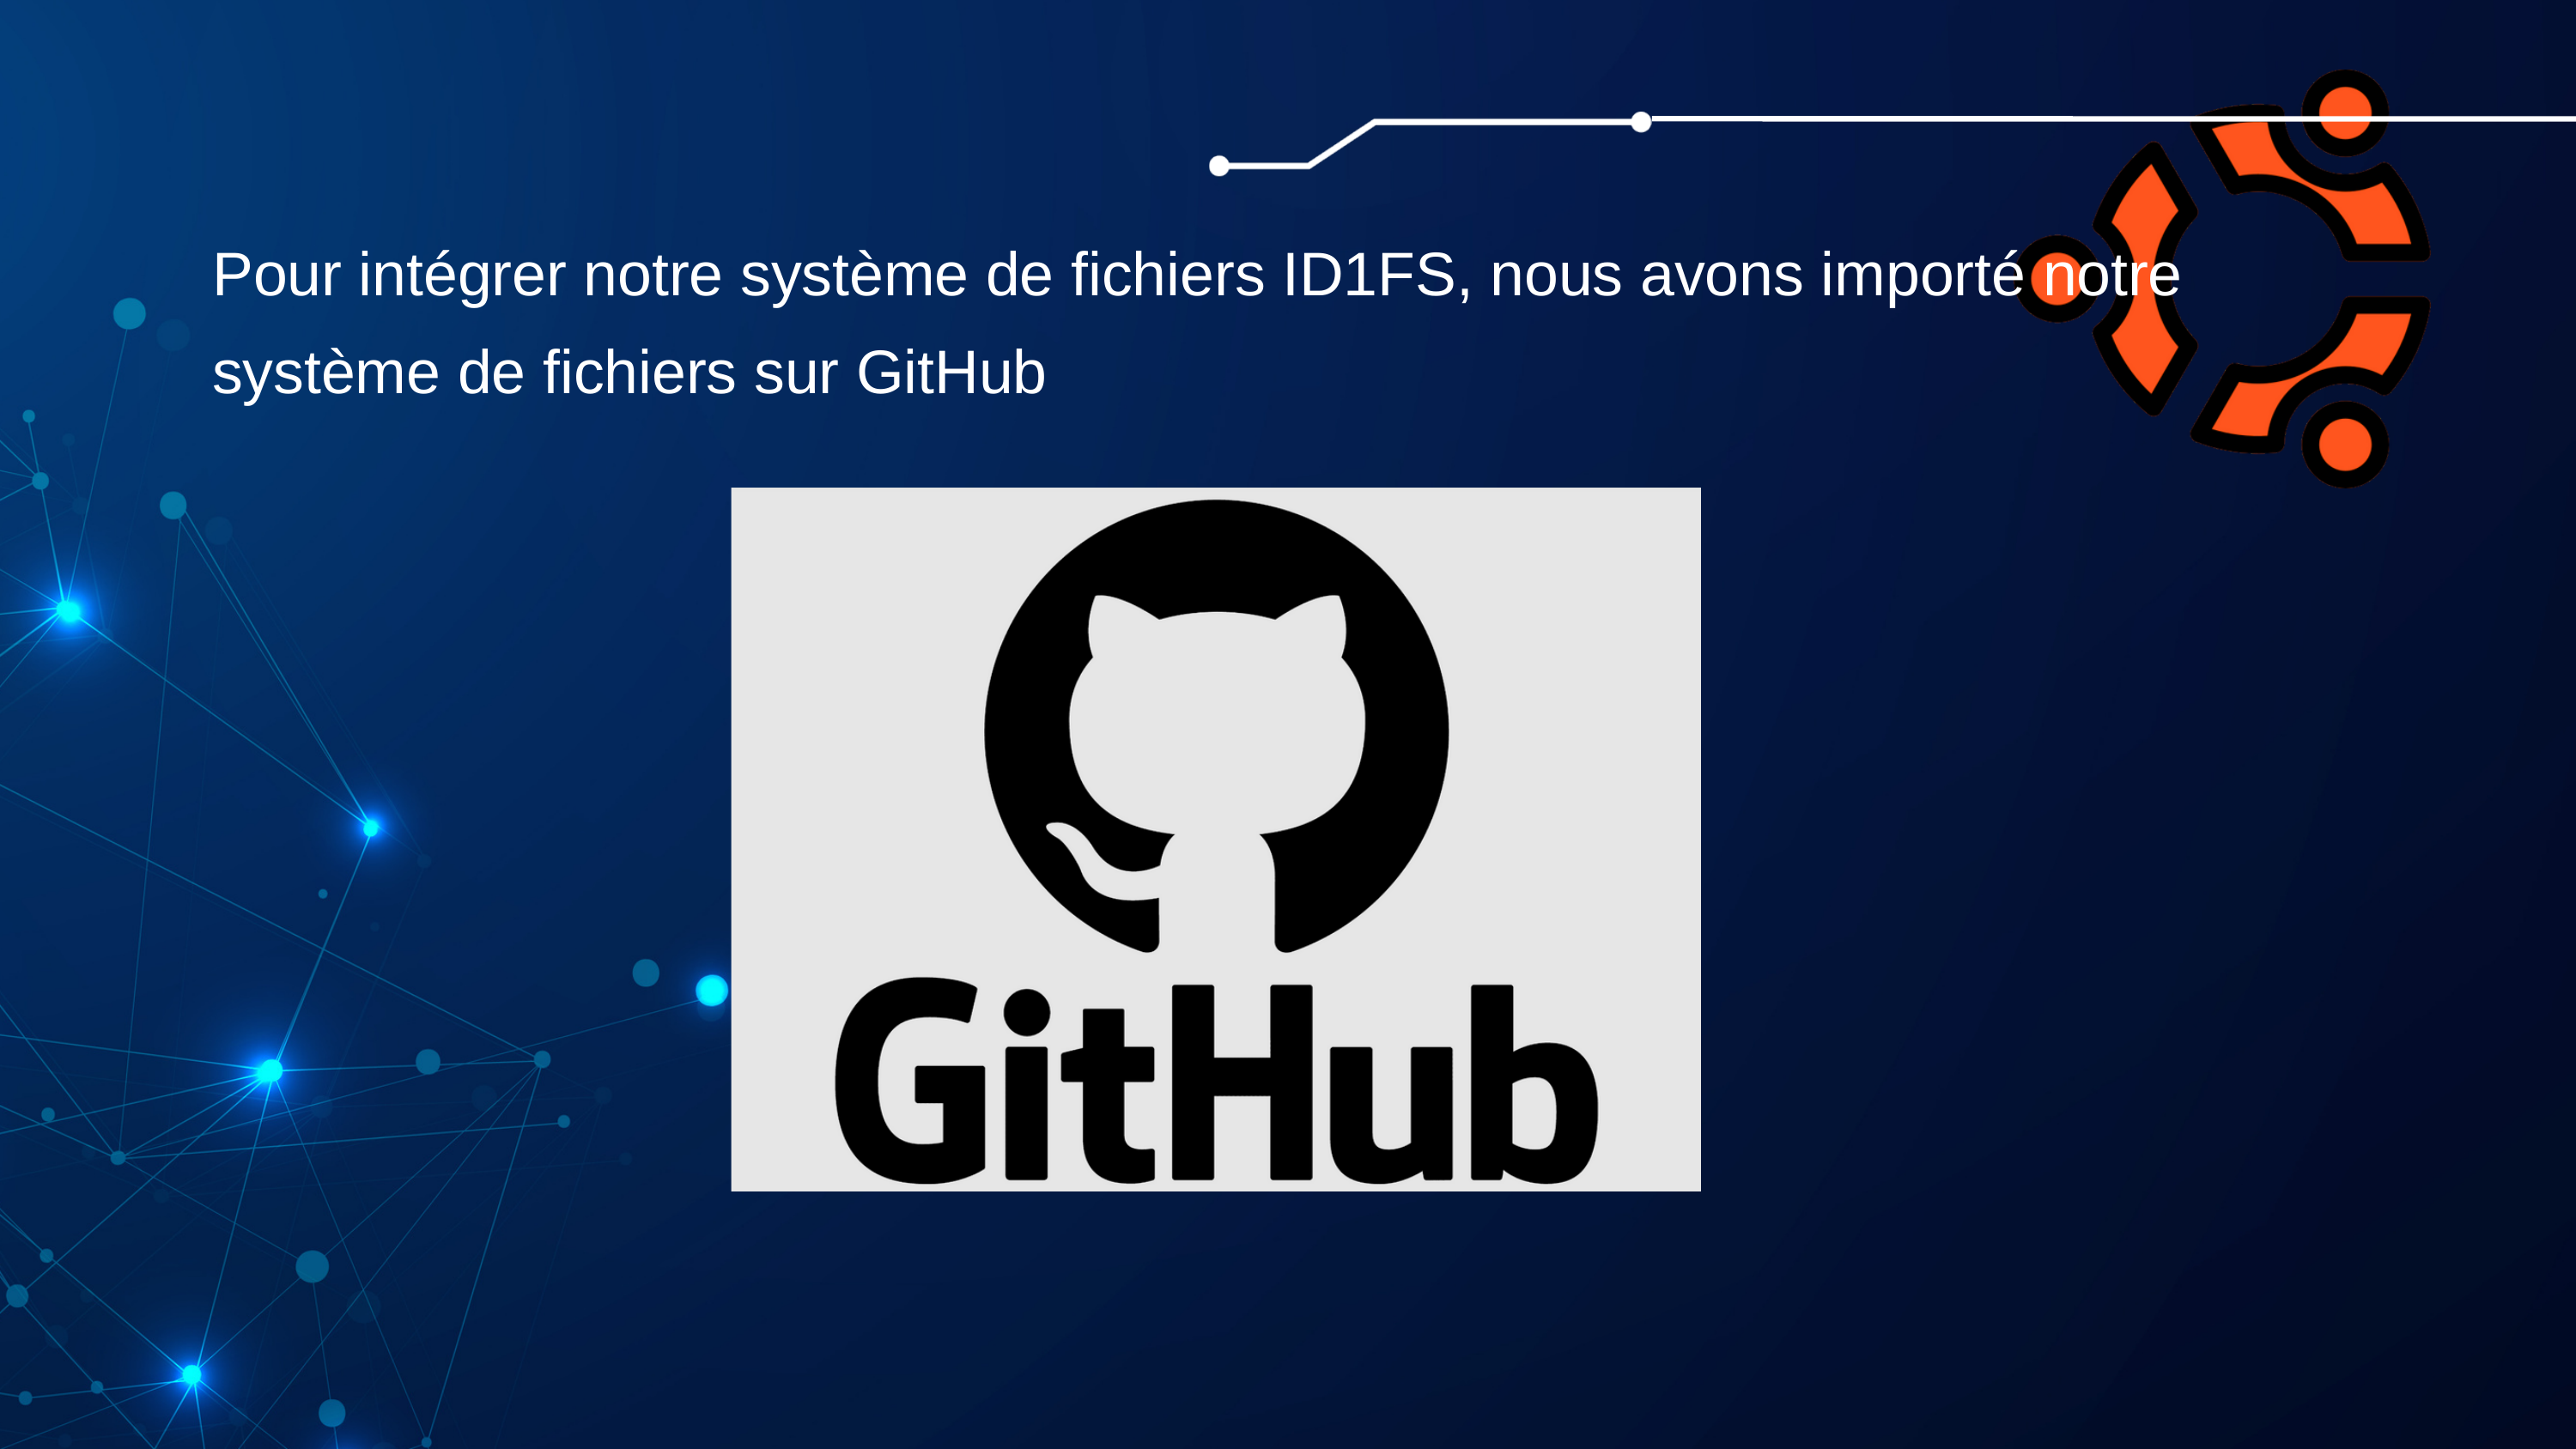

Pour intégrer notre système de fichiers ID1FS, nous avons importé notre système de fichiers sur GitHub